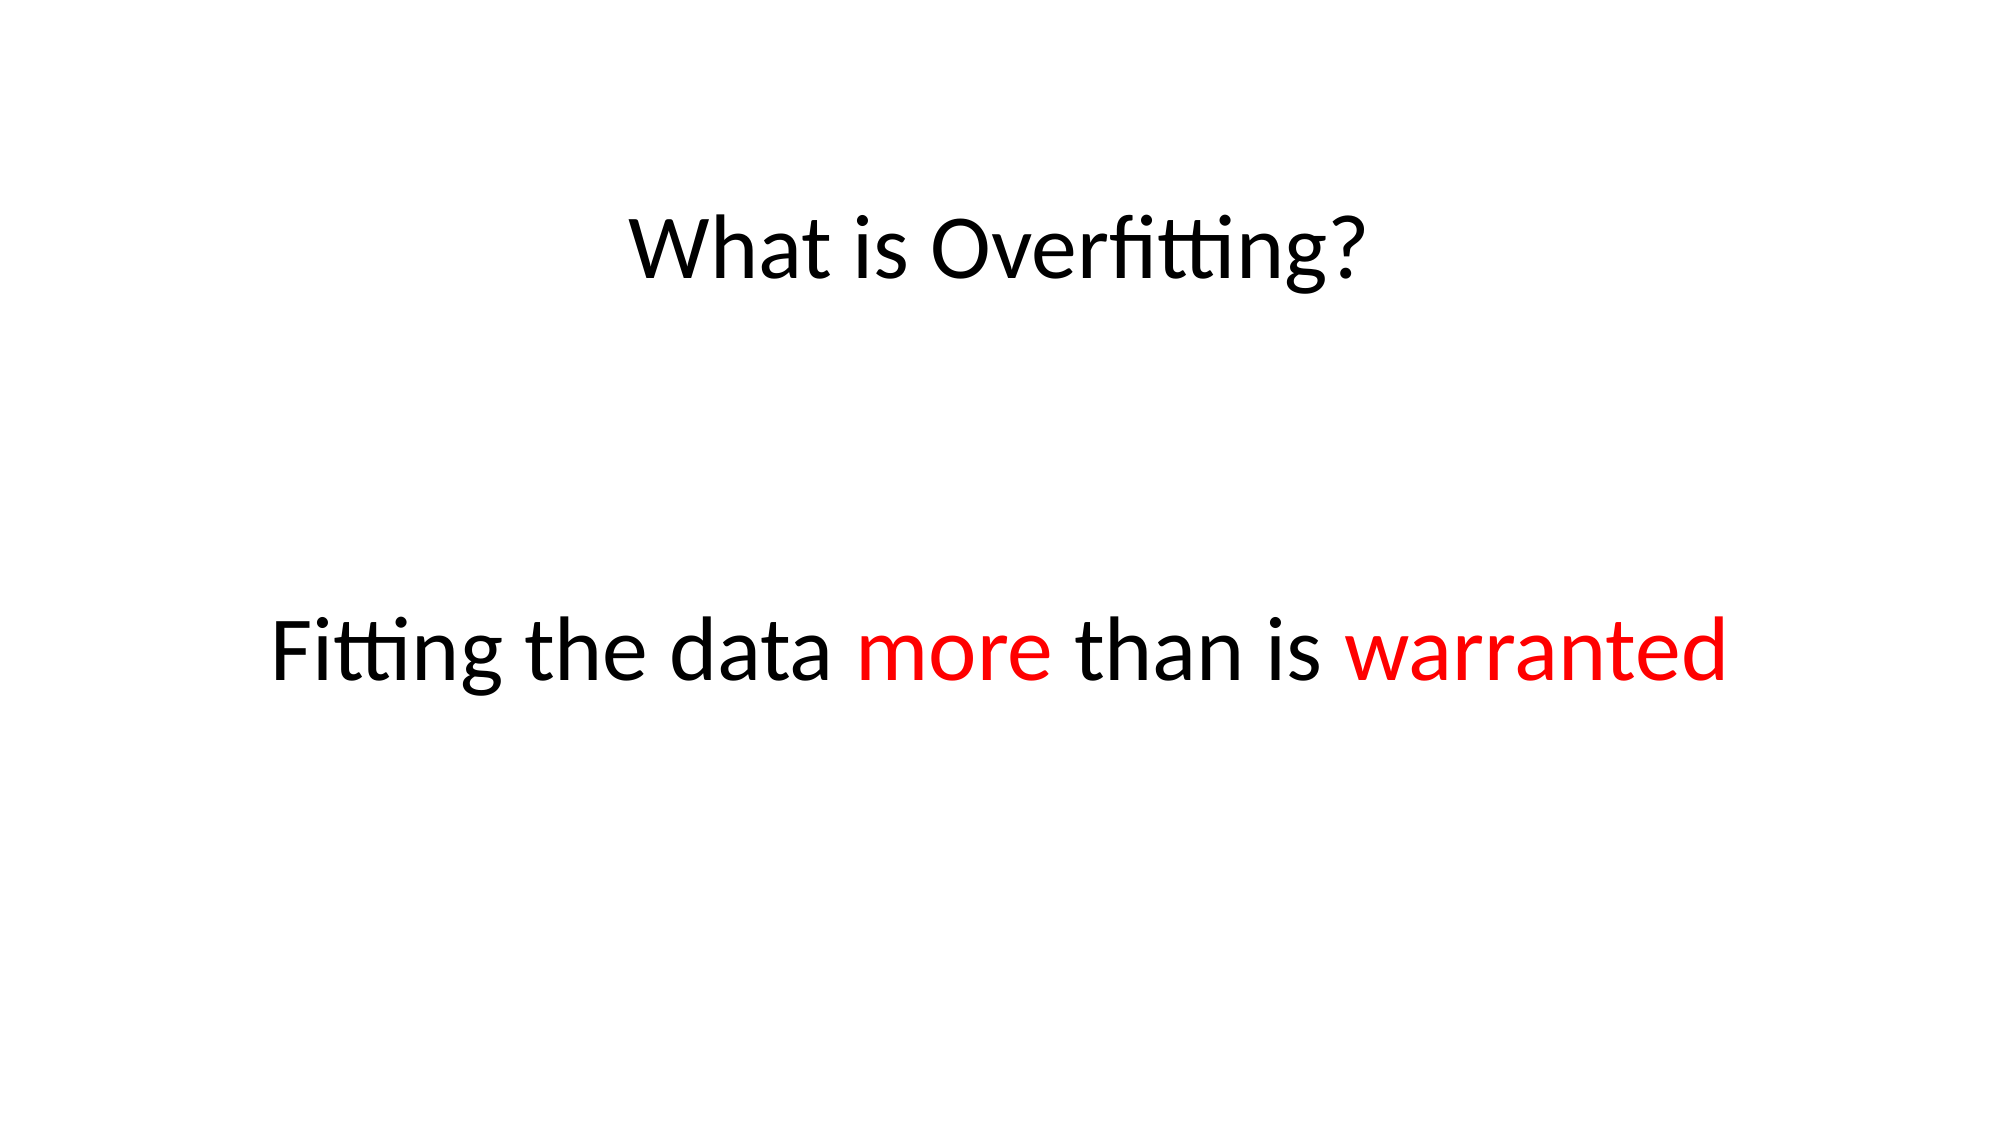

# What is Overfitting?

Fitting the data more than is warranted